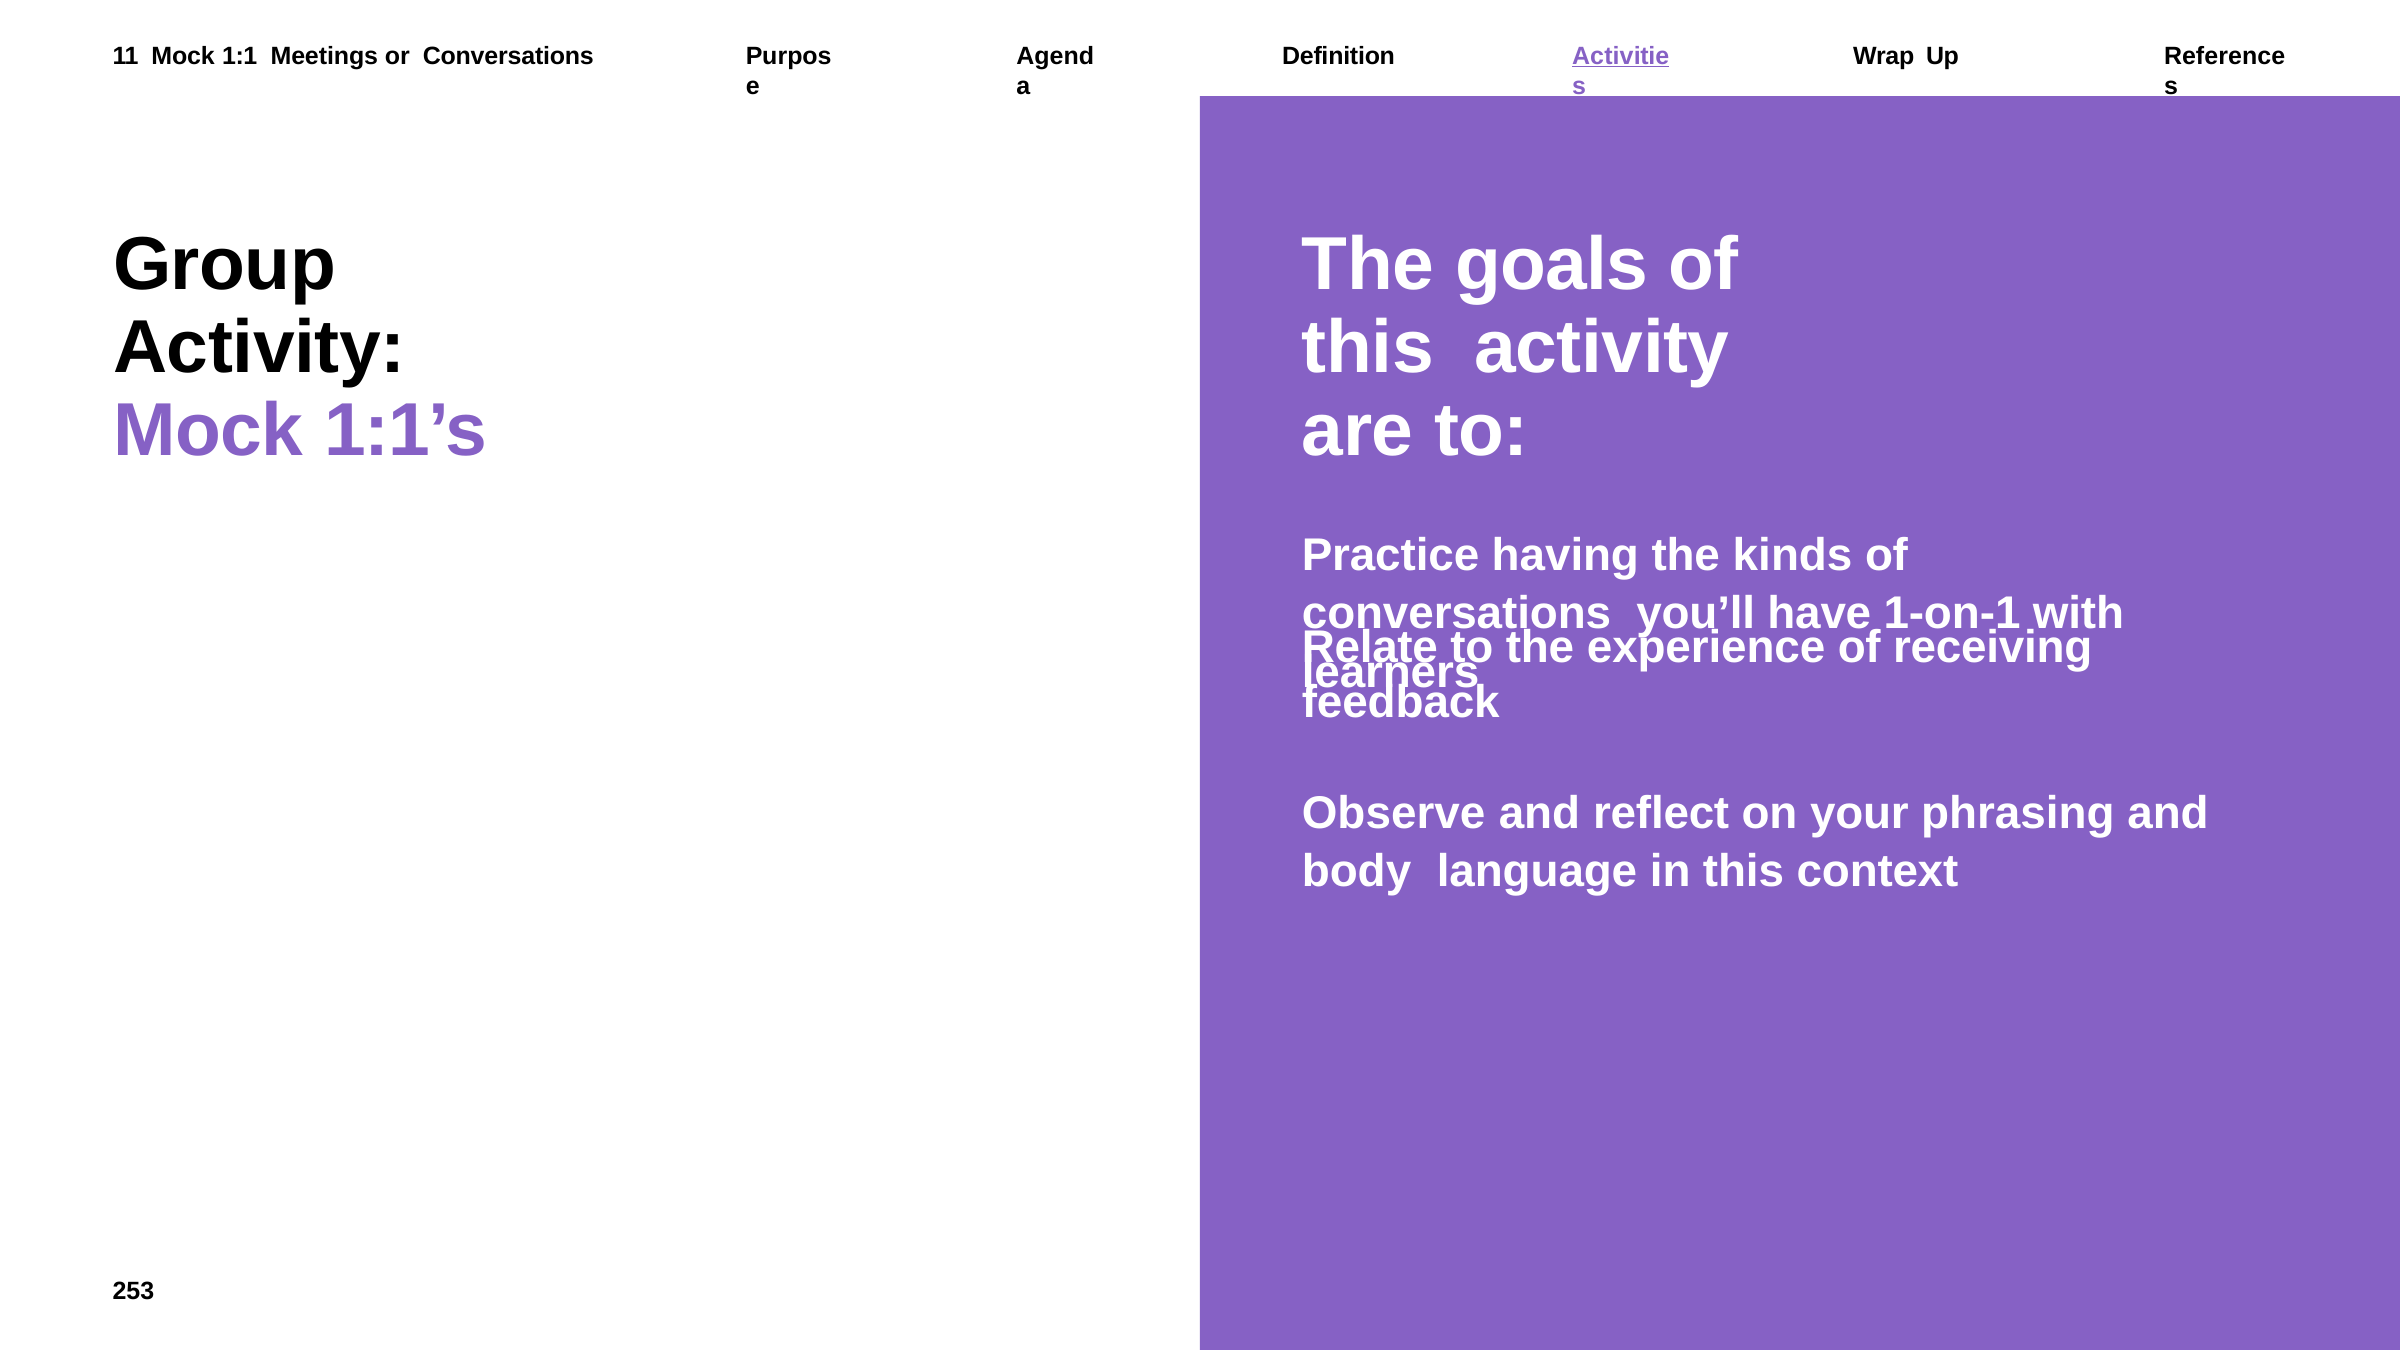

11 Mock 1:1  Meetings or Conversations
Purpose
Agenda
Definition
Activities
Wrap Up
References

Group Activity:  Mock 1:1’s
The goals of this  activity are to:
Practice having the kinds of conversations  you’ll have 1-on-1 with learners
Relate to the experience of receiving feedback

Observe and reflect on your phrasing and body  language in this context
253